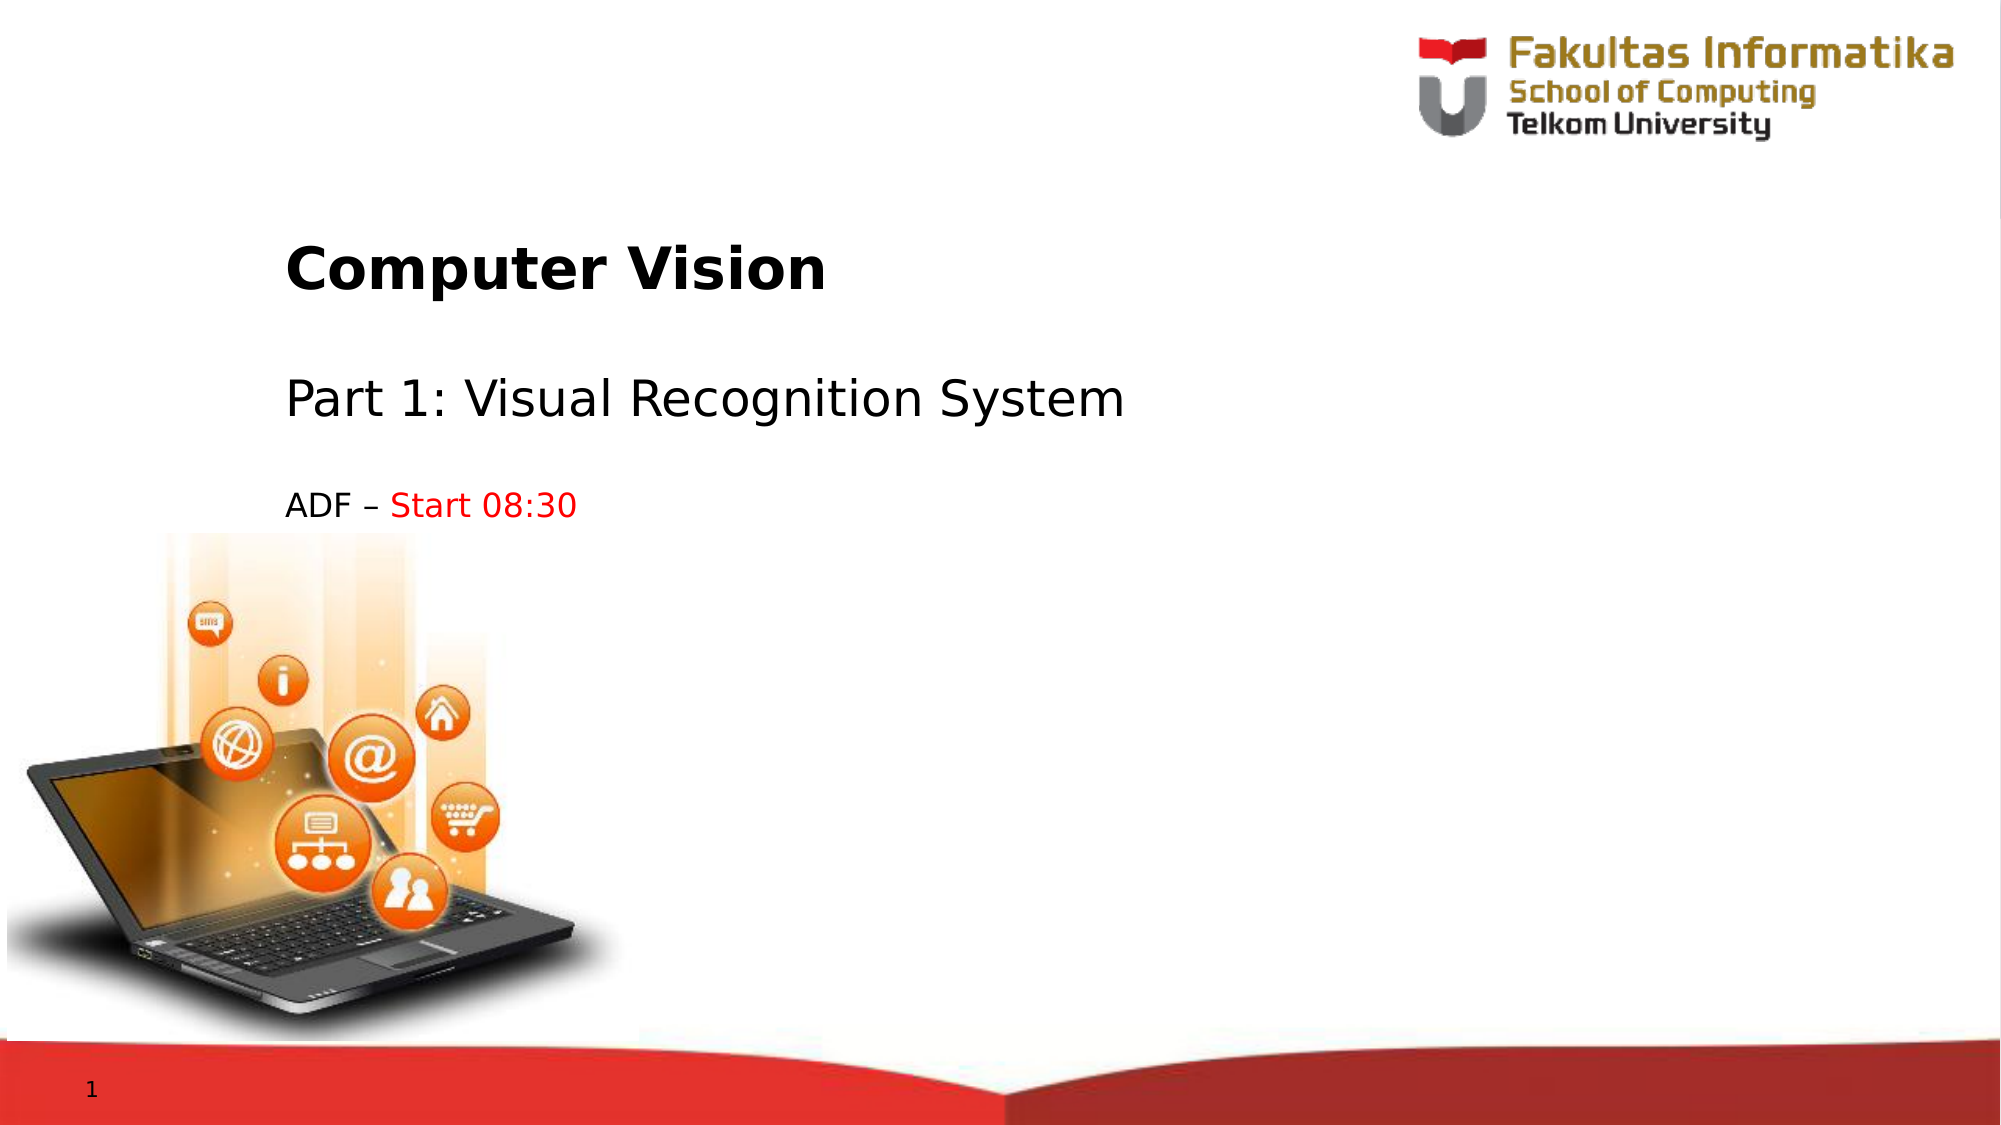

# Computer Vision
Part 1: Visual Recognition System
ADF – Start 08:30
1